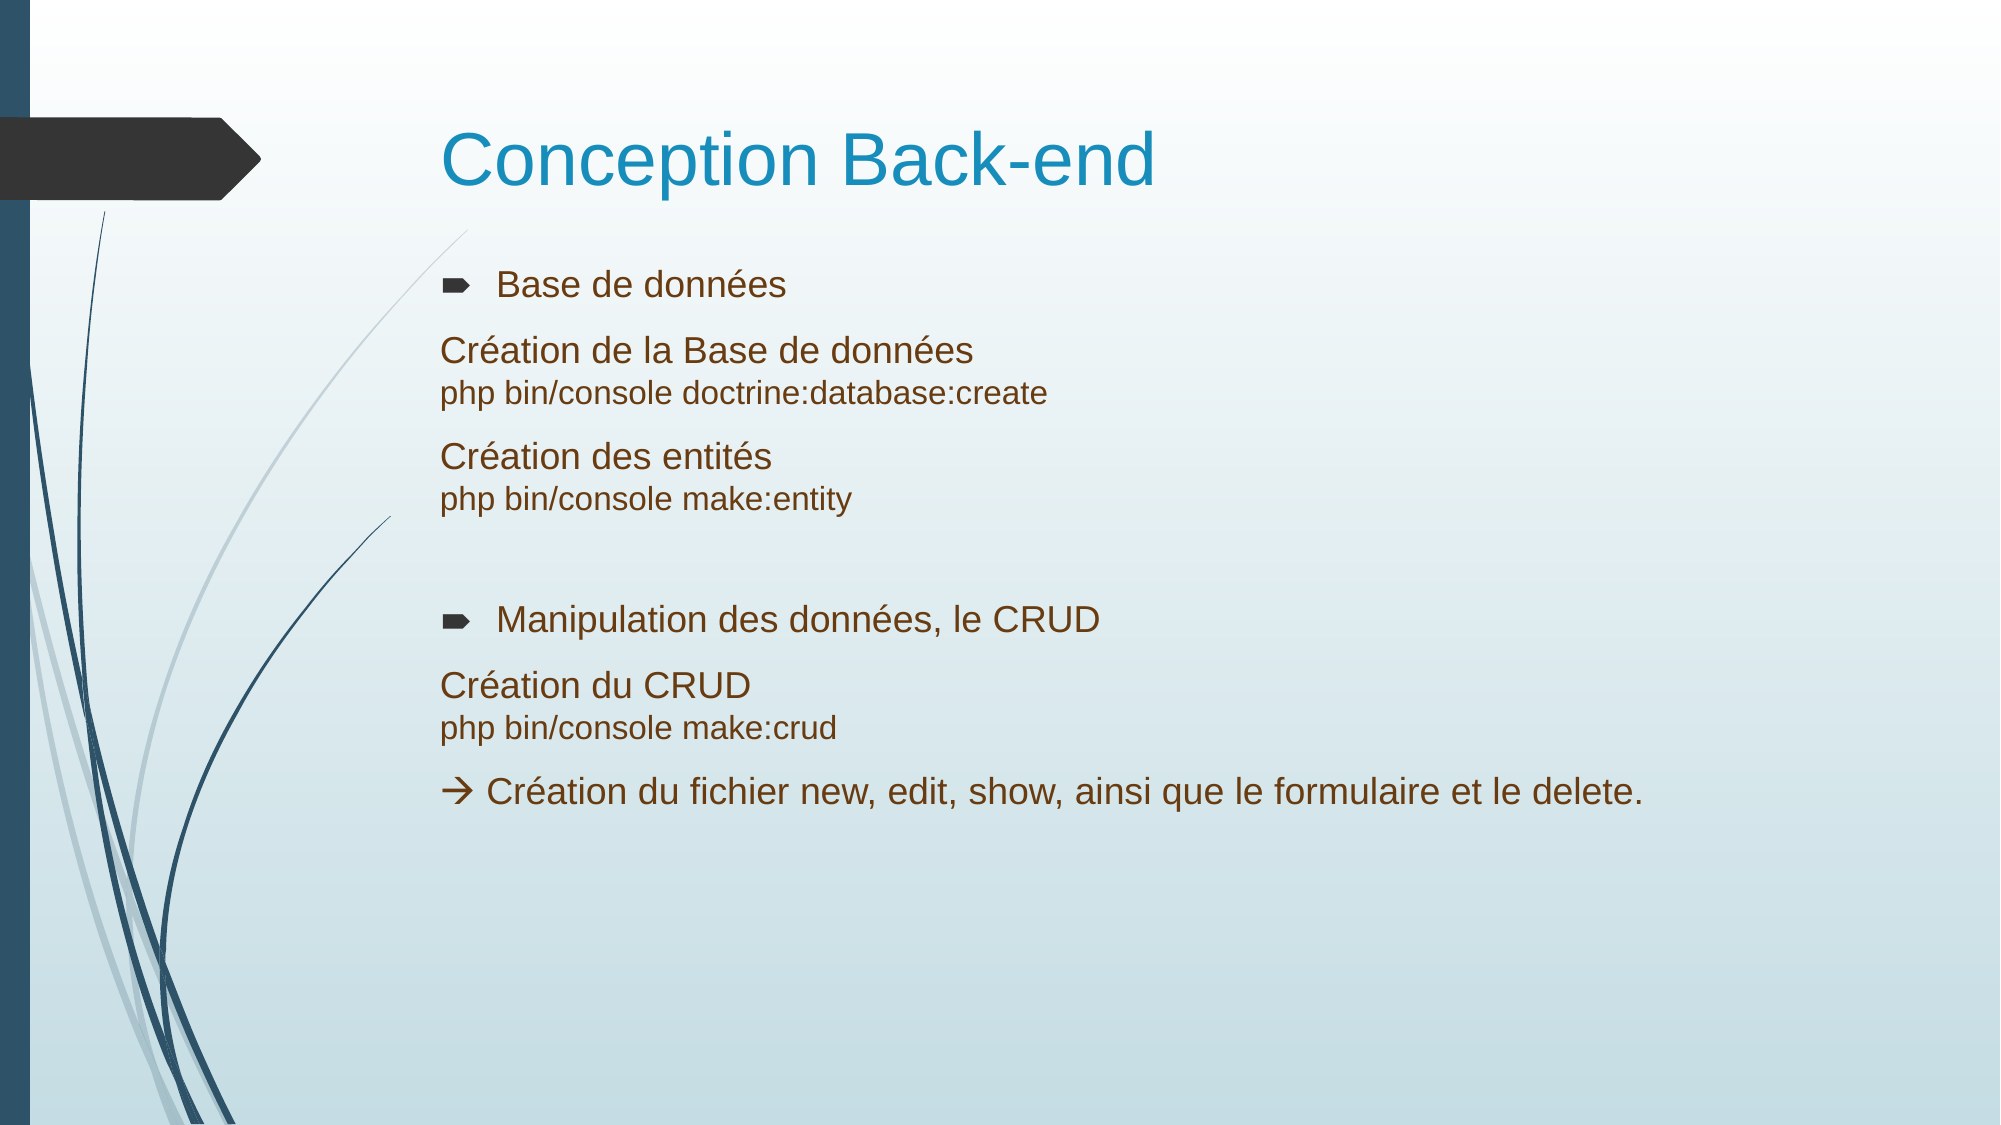

# Conception Back-end
Base de données
Création de la Base de données
php bin/console doctrine:database:create
Création des entités
php bin/console make:entity

Manipulation des données, le CRUD
Création du CRUD
php bin/console make:crud
🡪 Création du fichier new, edit, show, ainsi que le formulaire et le delete.